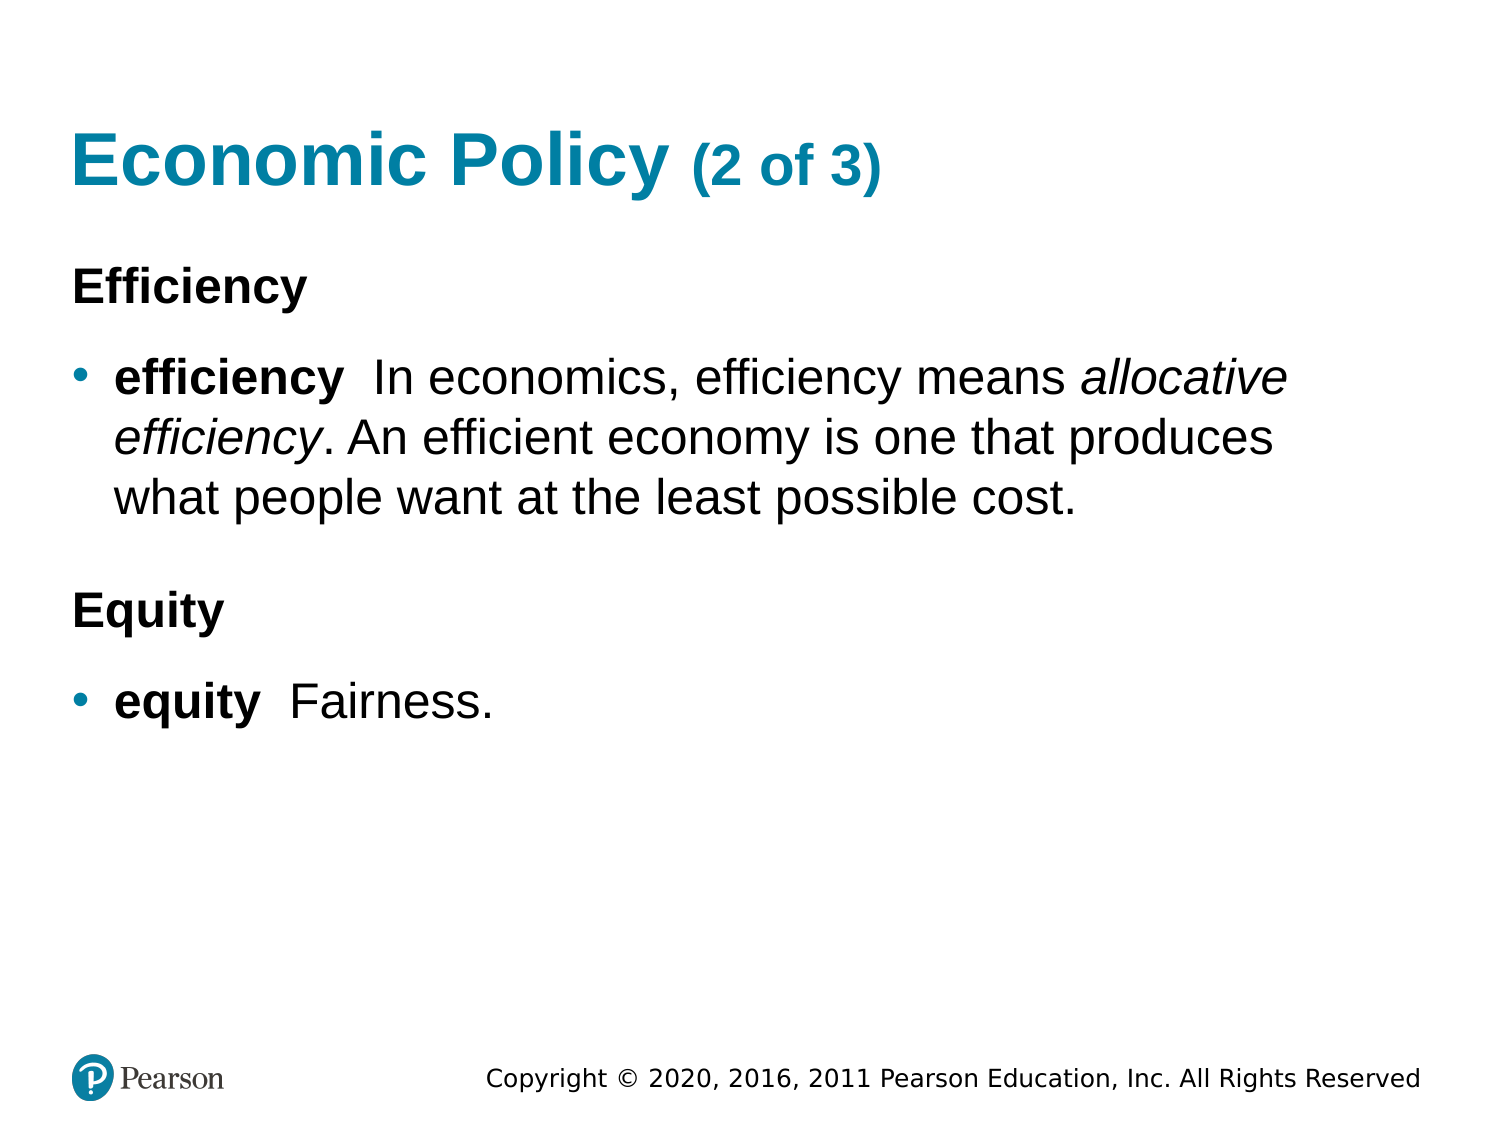

# Economic Policy (2 of 3)
Efficiency
efficiency  In economics, efficiency means allocative efficiency. An efficient economy is one that produces what people want at the least possible cost.
Equity
equity  Fairness.